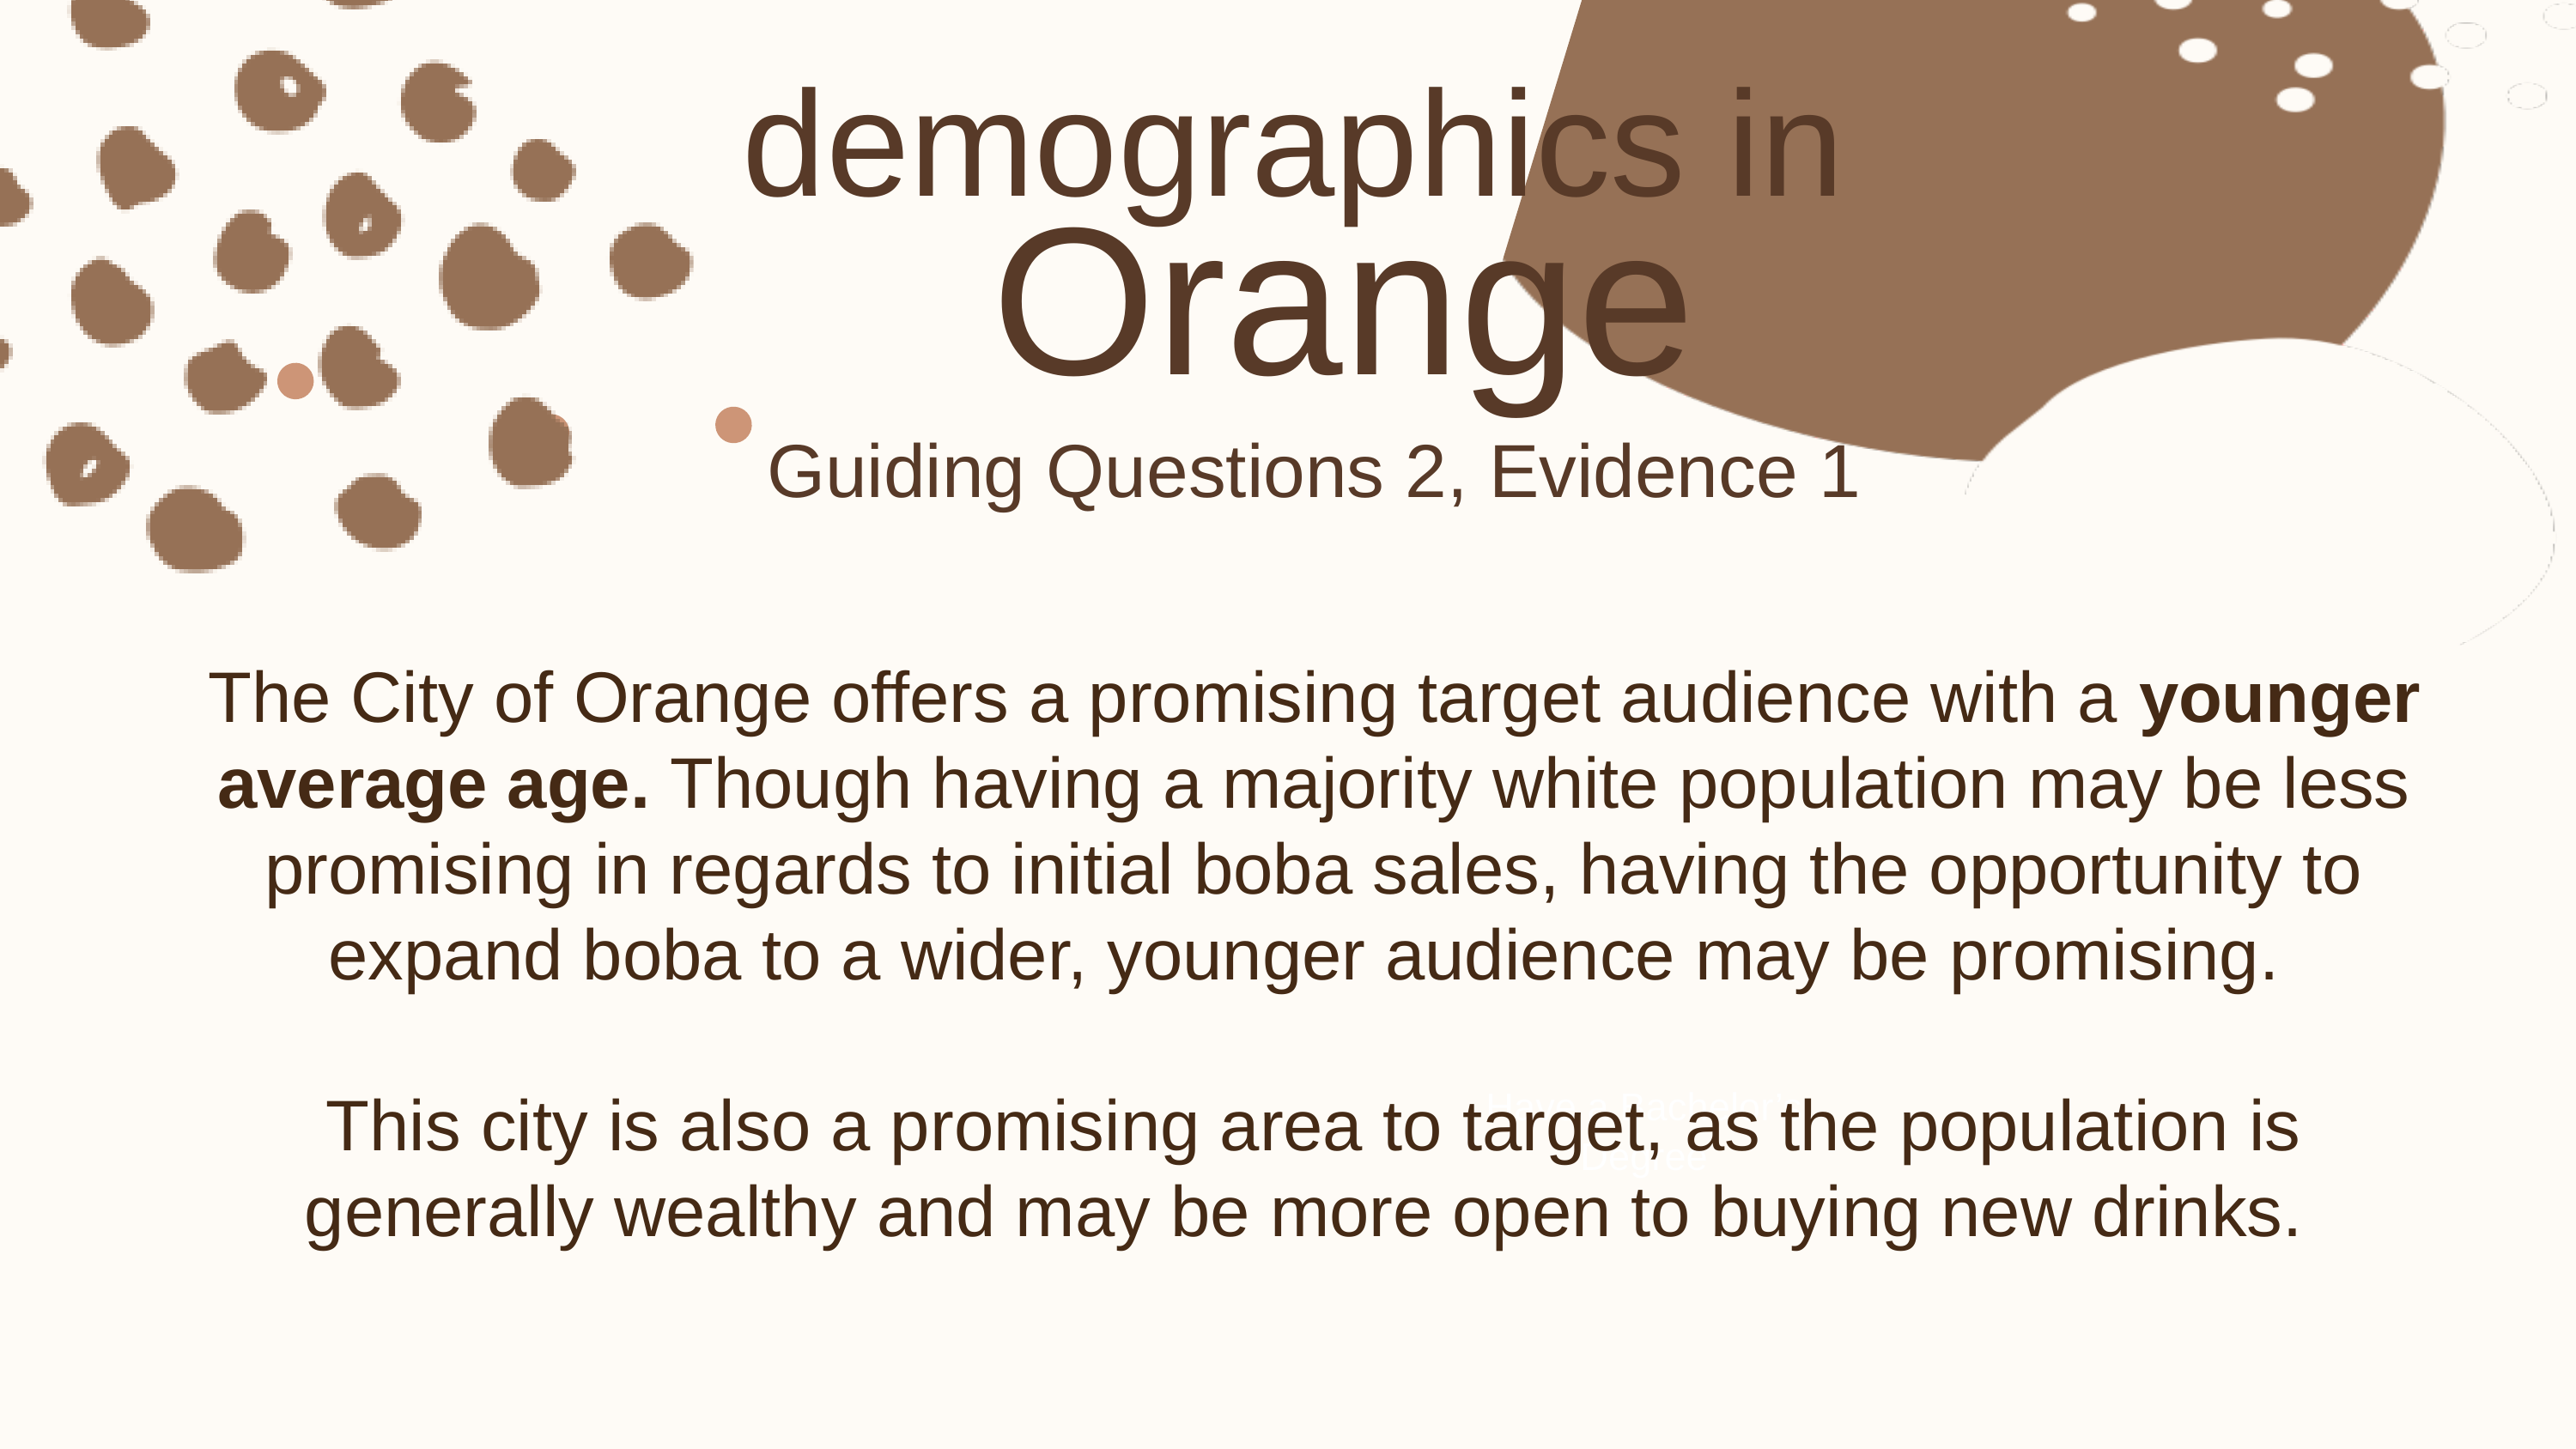

demographics in
 Orange

Guiding Questions 2, Evidence 1

The City of Orange offers a promising target audience with a younger average age. Though having a majority white population may be less promising in regards to initial boba sales, having the opportunity to expand boba to a wider, younger audience may be promising.

This city is also a promising area to target, as the population is generally wealthy and may be more open to buying new drinks.
Have a Bachelor’s Degree